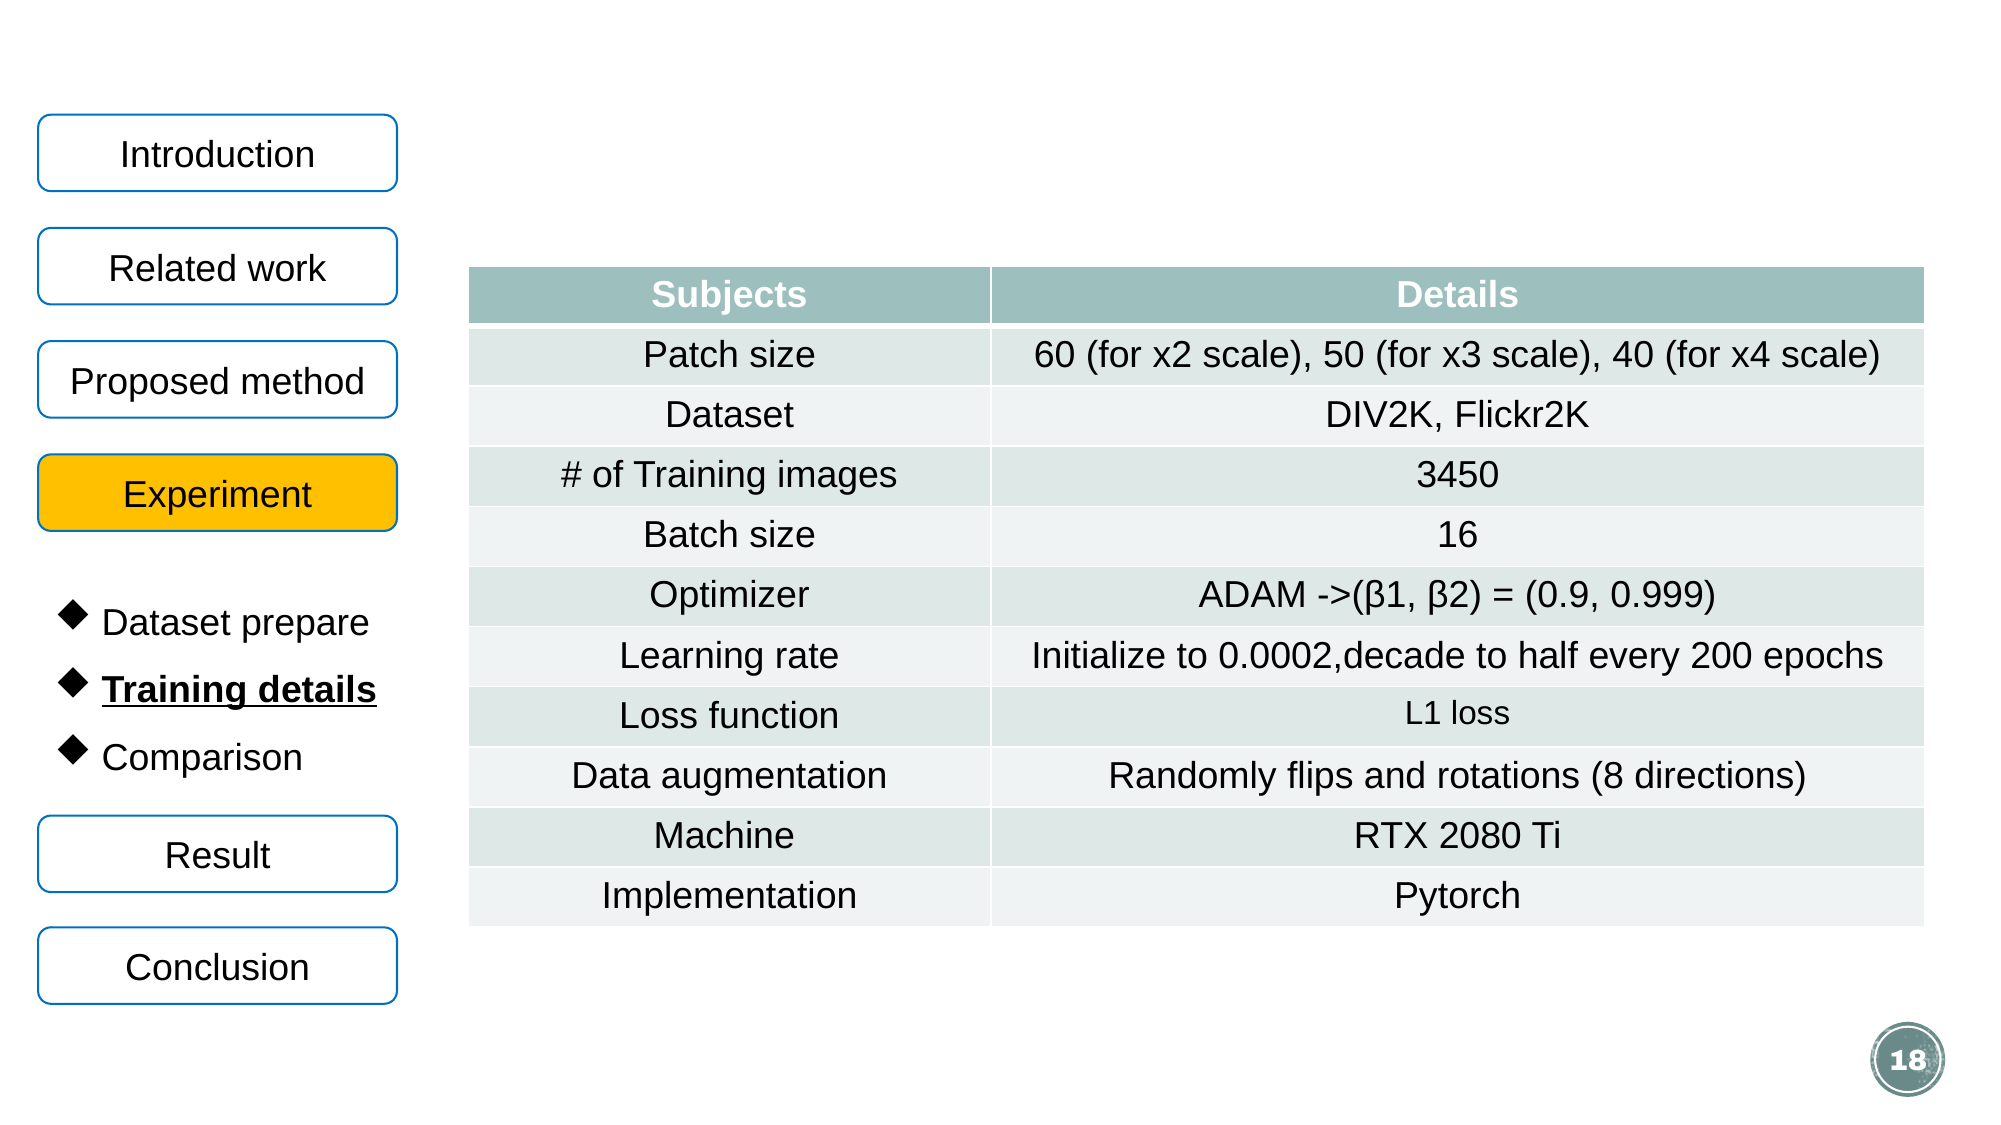

Introduction
Related work
| Subjects | Details |
| --- | --- |
| Patch size | 60 (for x2 scale), 50 (for x3 scale), 40 (for x4 scale) |
| Dataset | DIV2K, Flickr2K |
| # of Training images | 3450 |
| Batch size | 16 |
| Optimizer | ADAM ->(β1, β2) = (0.9, 0.999) |
| Learning rate | Initialize to 0.0002,decade to half every 200 epochs |
| Loss function | L1 loss |
| Data augmentation | Randomly flips and rotations (8 directions) |
| Machine | RTX 2080 Ti |
| Implementation | Pytorch |
Proposed method
Experiment
Dataset prepare
Training details
Comparison
Result
Conclusion
18